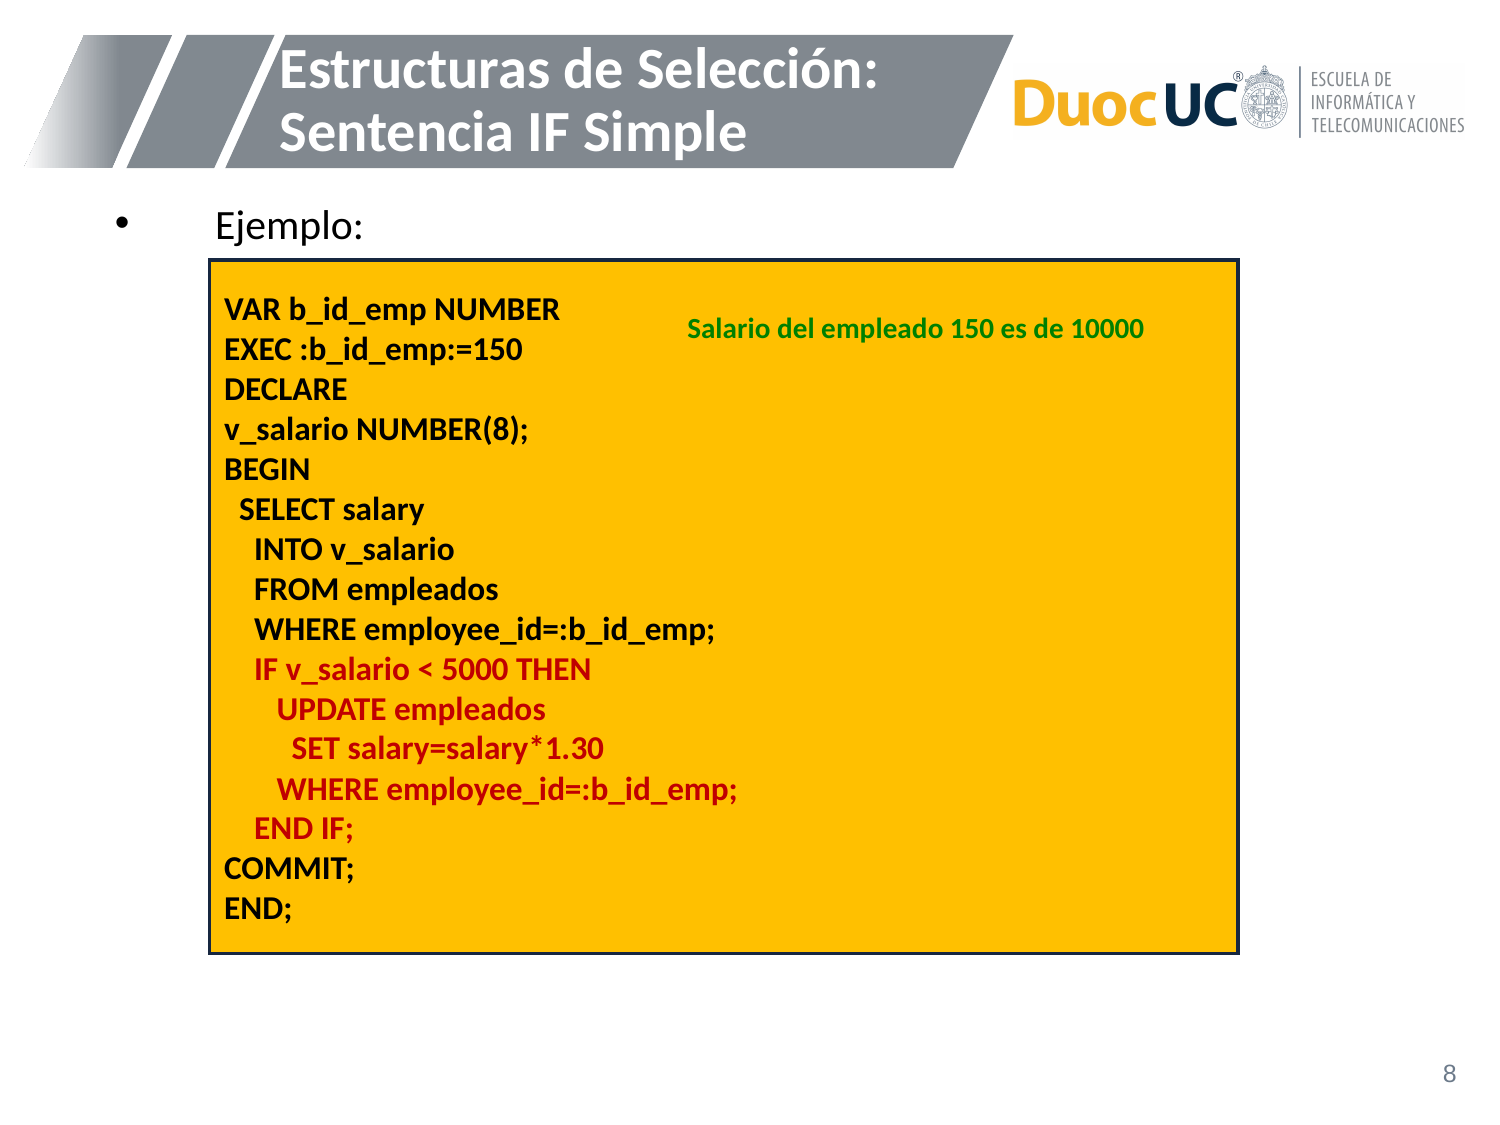

# Estructuras de Selección: Sentencia IF Simple
Ejemplo:

VAR b_id_emp NUMBER
EXEC :b_id_emp:=150
DECLARE
v_salario NUMBER(8);
BEGIN
  SELECT salary
    INTO v_salario
    FROM empleados
    WHERE employee_id=:b_id_emp;
    IF v_salario < 5000 THEN
       UPDATE empleados
         SET salary=salary*1.30
       WHERE employee_id=:b_id_emp;
    END IF;
COMMIT;
END;

Salario del empleado 150 es de 10000